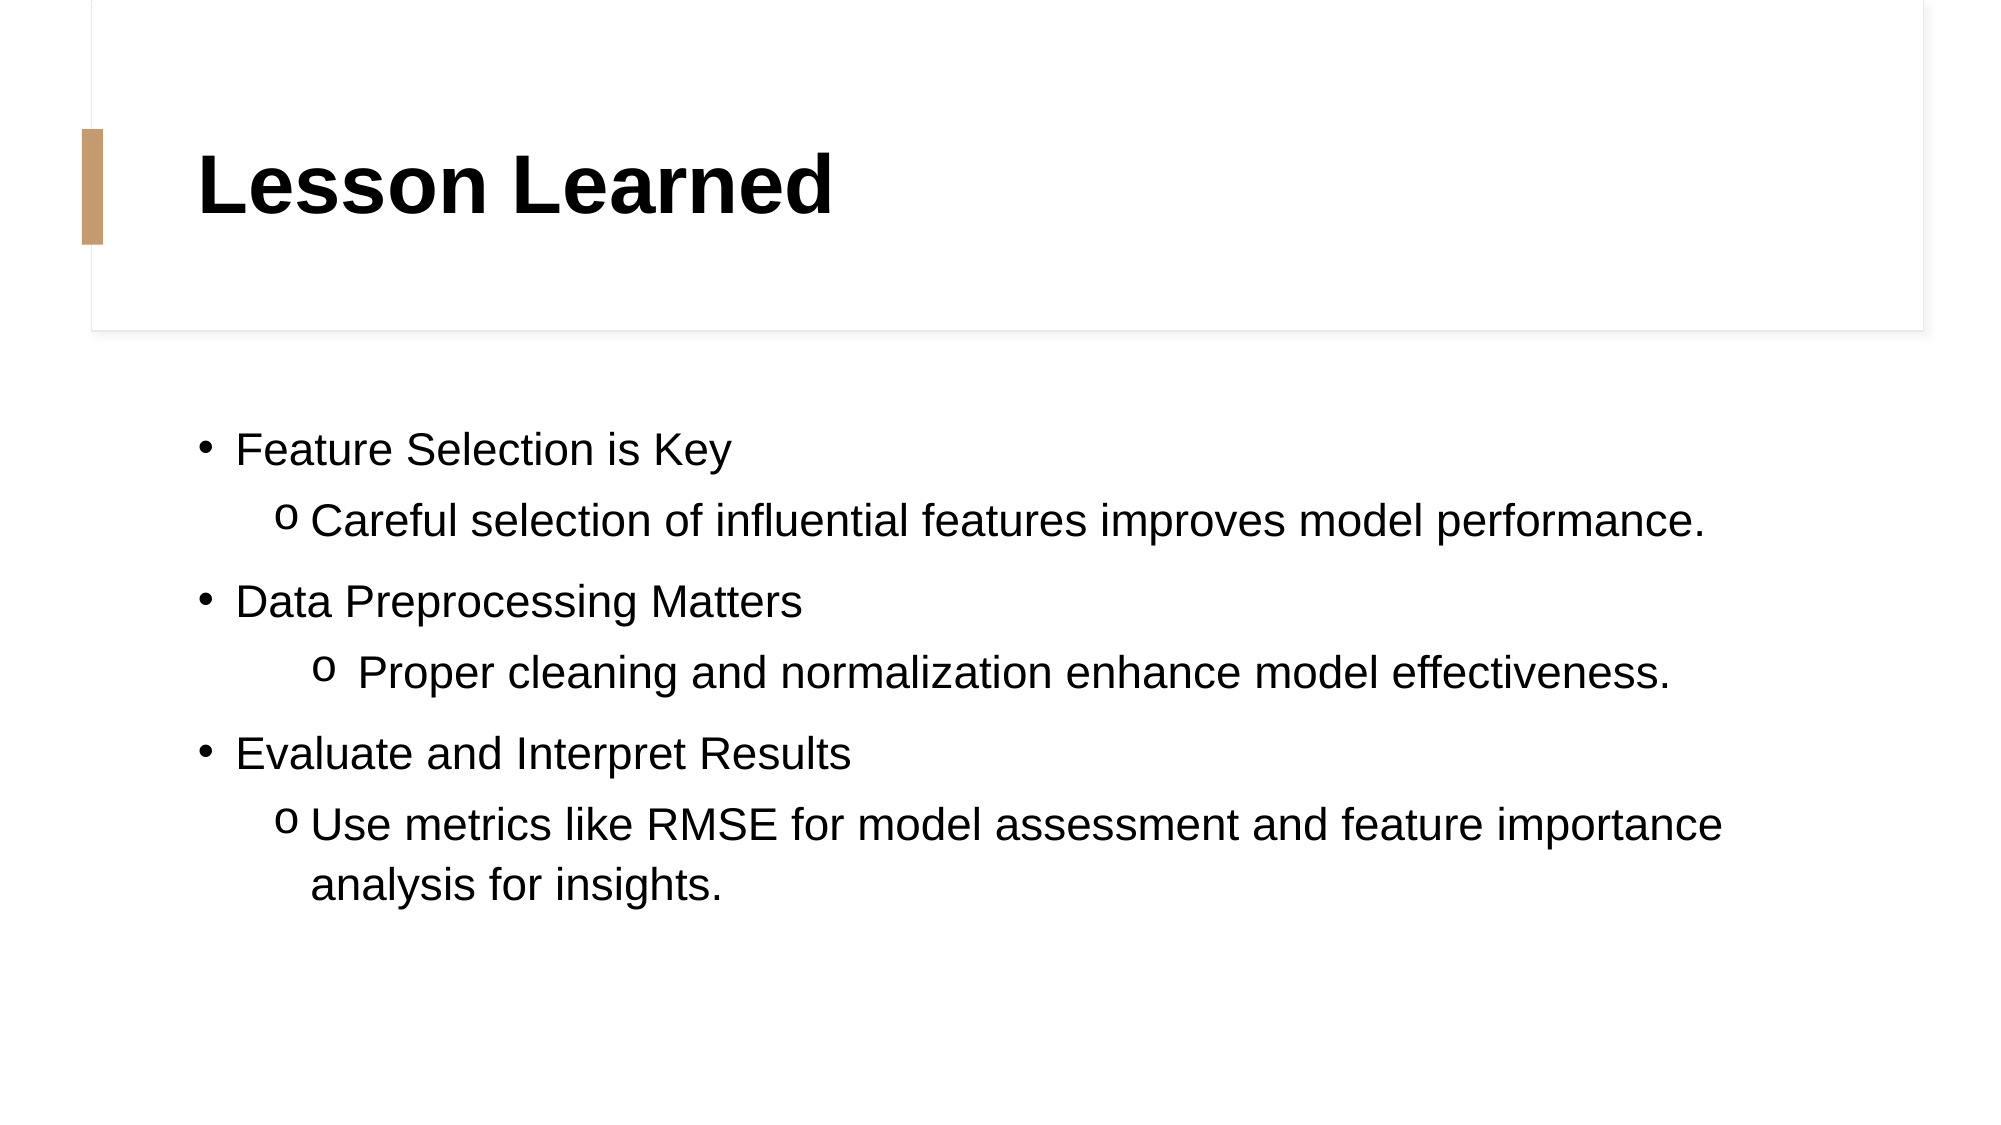

# Lesson Learned
Feature Selection is Key
Careful selection of influential features improves model performance.
Data Preprocessing Matters
Proper cleaning and normalization enhance model effectiveness.
Evaluate and Interpret Results
Use metrics like RMSE for model assessment and feature importance analysis for insights.